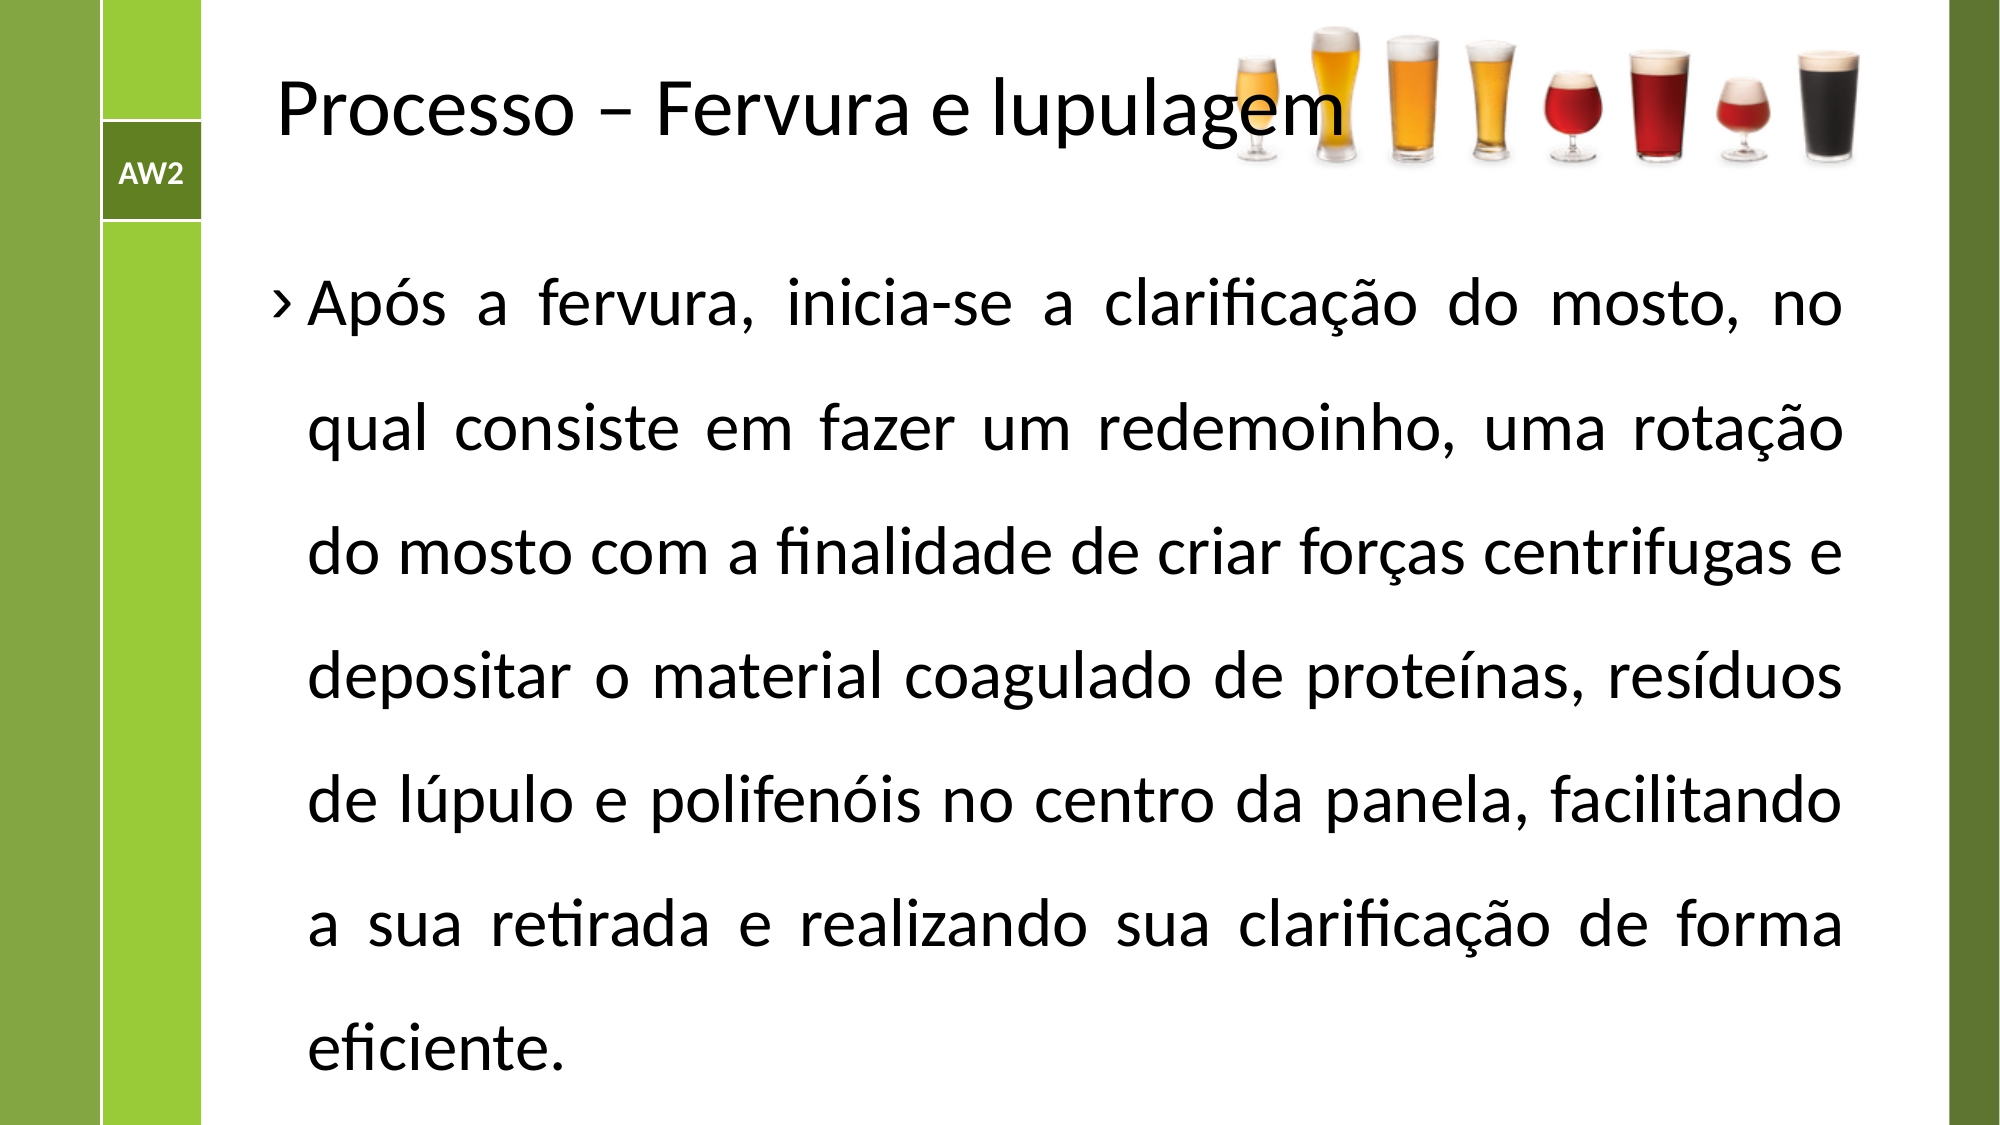

# Processo – Fervura e lupulagem
Após a fervura, inicia-se a clarificação do mosto, no qual consiste em fazer um redemoinho, uma rotação do mosto com a finalidade de criar forças centrifugas e depositar o material coagulado de proteínas, resíduos de lúpulo e polifenóis no centro da panela, facilitando a sua retirada e realizando sua clarificação de forma eficiente.